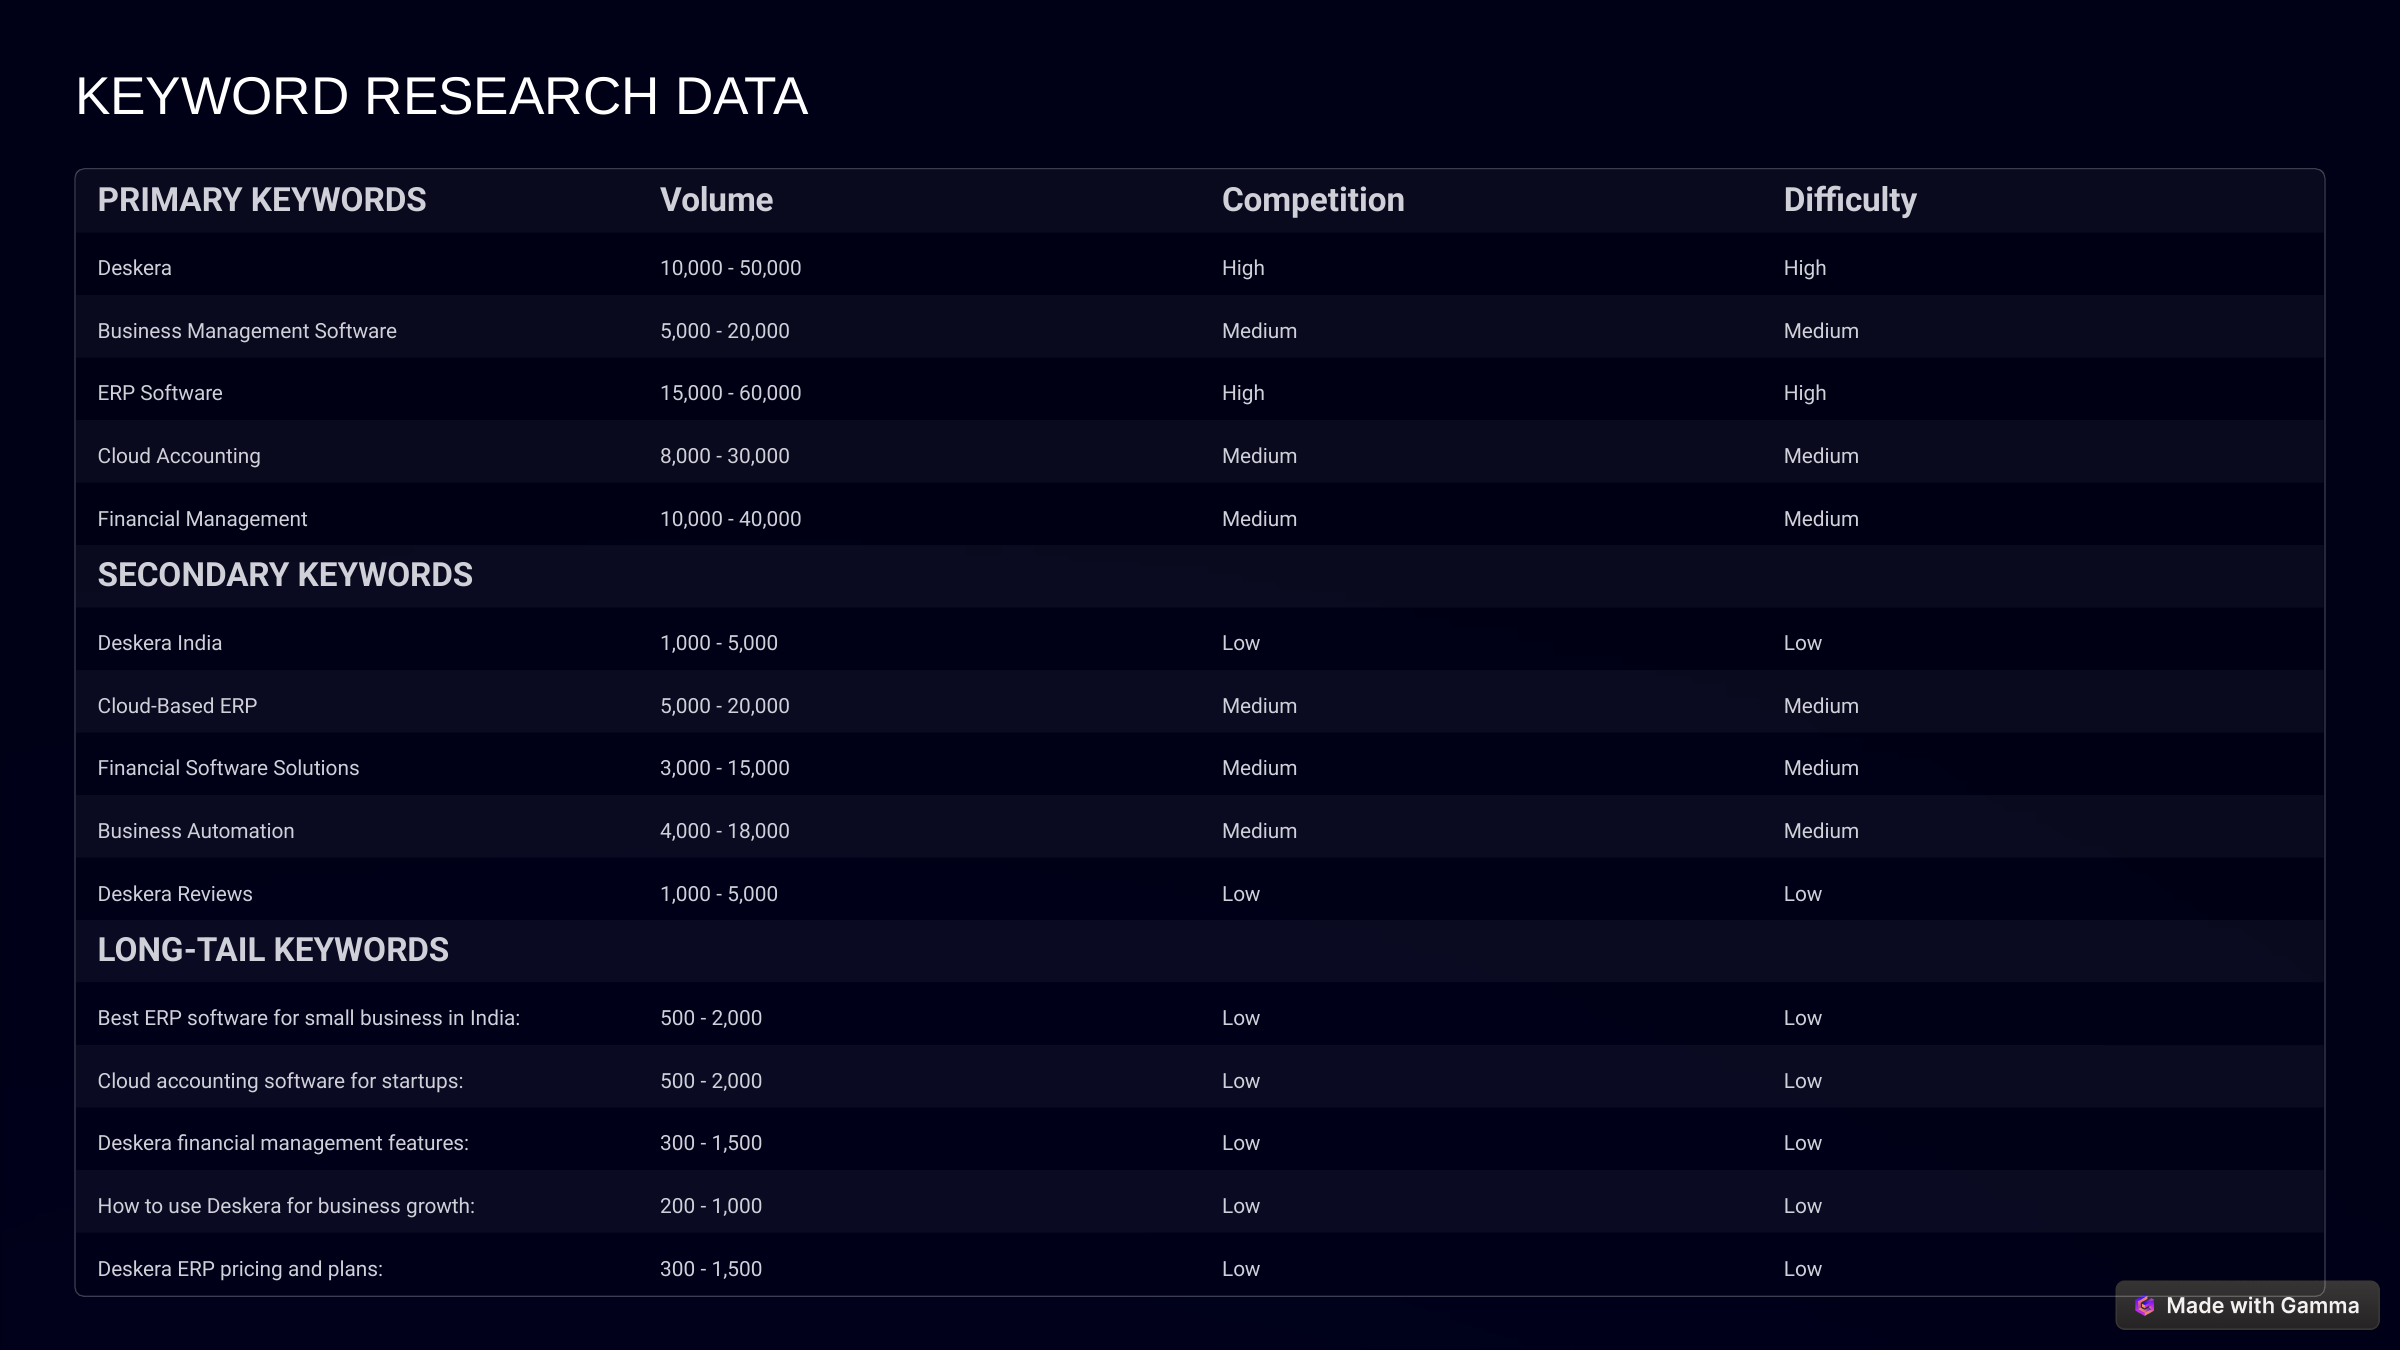

KEYWORD RESEARCH DATA

PRIMARY KEYWORDS
Volume
Competition
Difficulty

Deskera
10,000 - 50,000
High
High

Business Management Software
5,000 - 20,000
Medium
Medium

ERP Software
15,000 - 60,000
High
High

Cloud Accounting
8,000 - 30,000
Medium
Medium

Financial Management
10,000 - 40,000
Medium
Medium

SECONDARY KEYWORDS

Deskera India
1,000 - 5,000
Low
Low

Cloud-Based ERP
5,000 - 20,000
Medium
Medium

Financial Software Solutions
3,000 - 15,000
Medium
Medium

Business Automation
4,000 - 18,000
Medium
Medium

Deskera Reviews
1,000 - 5,000
Low
Low

LONG-TAIL KEYWORDS

Best ERP software for small business in India:
500 - 2,000
Low
Low

Cloud accounting software for startups:
500 - 2,000
Low
Low

Deskera financial management features:
300 - 1,500
Low
Low

How to use Deskera for business growth:
200 - 1,000
Low
Low

Deskera ERP pricing and plans:
300 - 1,500
Low
Low